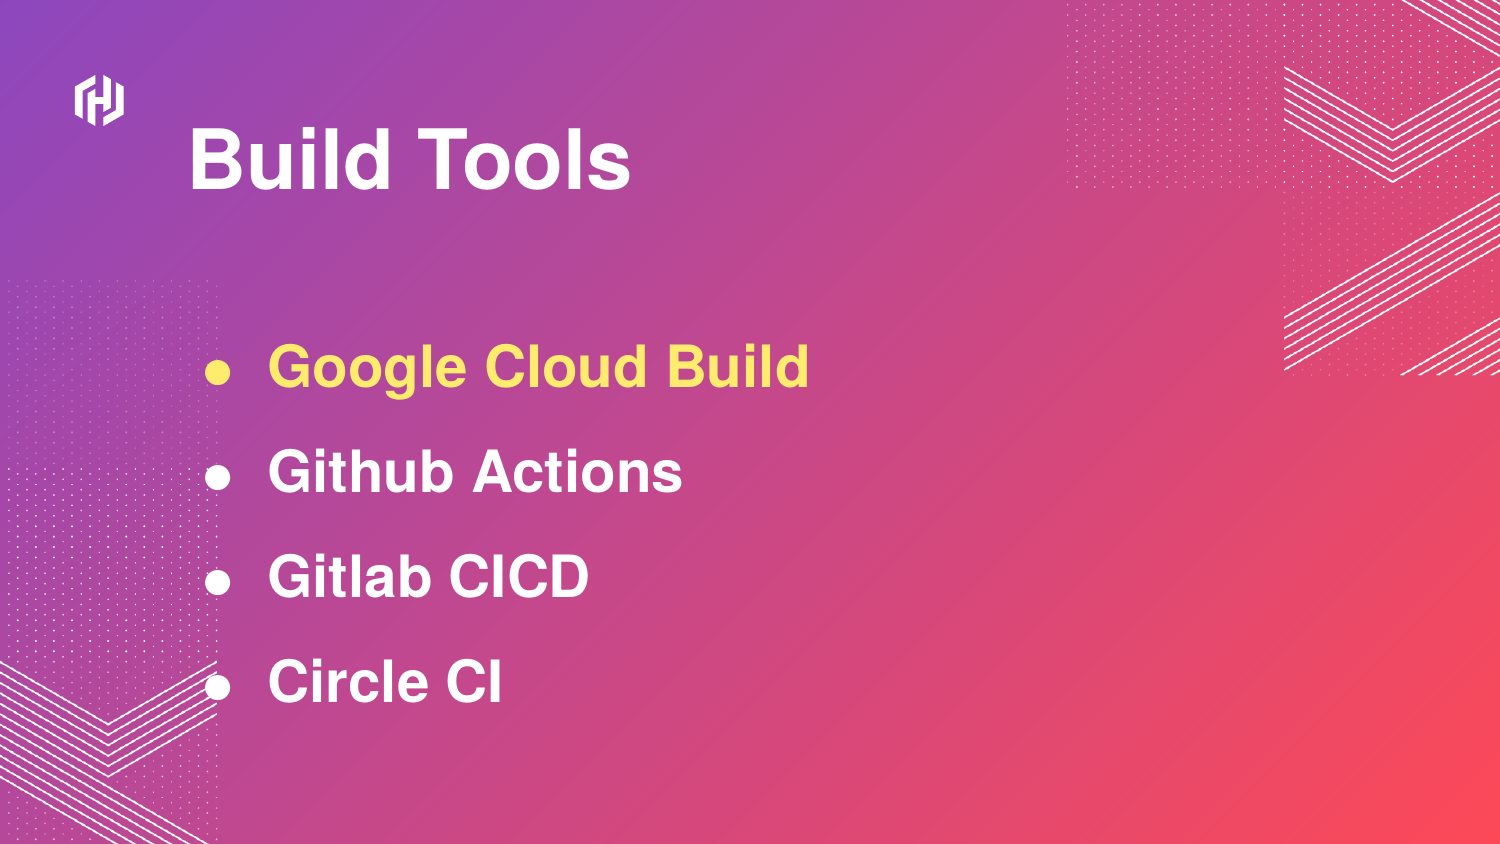

Build Tools
Google Cloud Build
Github Actions
Gitlab CICD
Circle CI